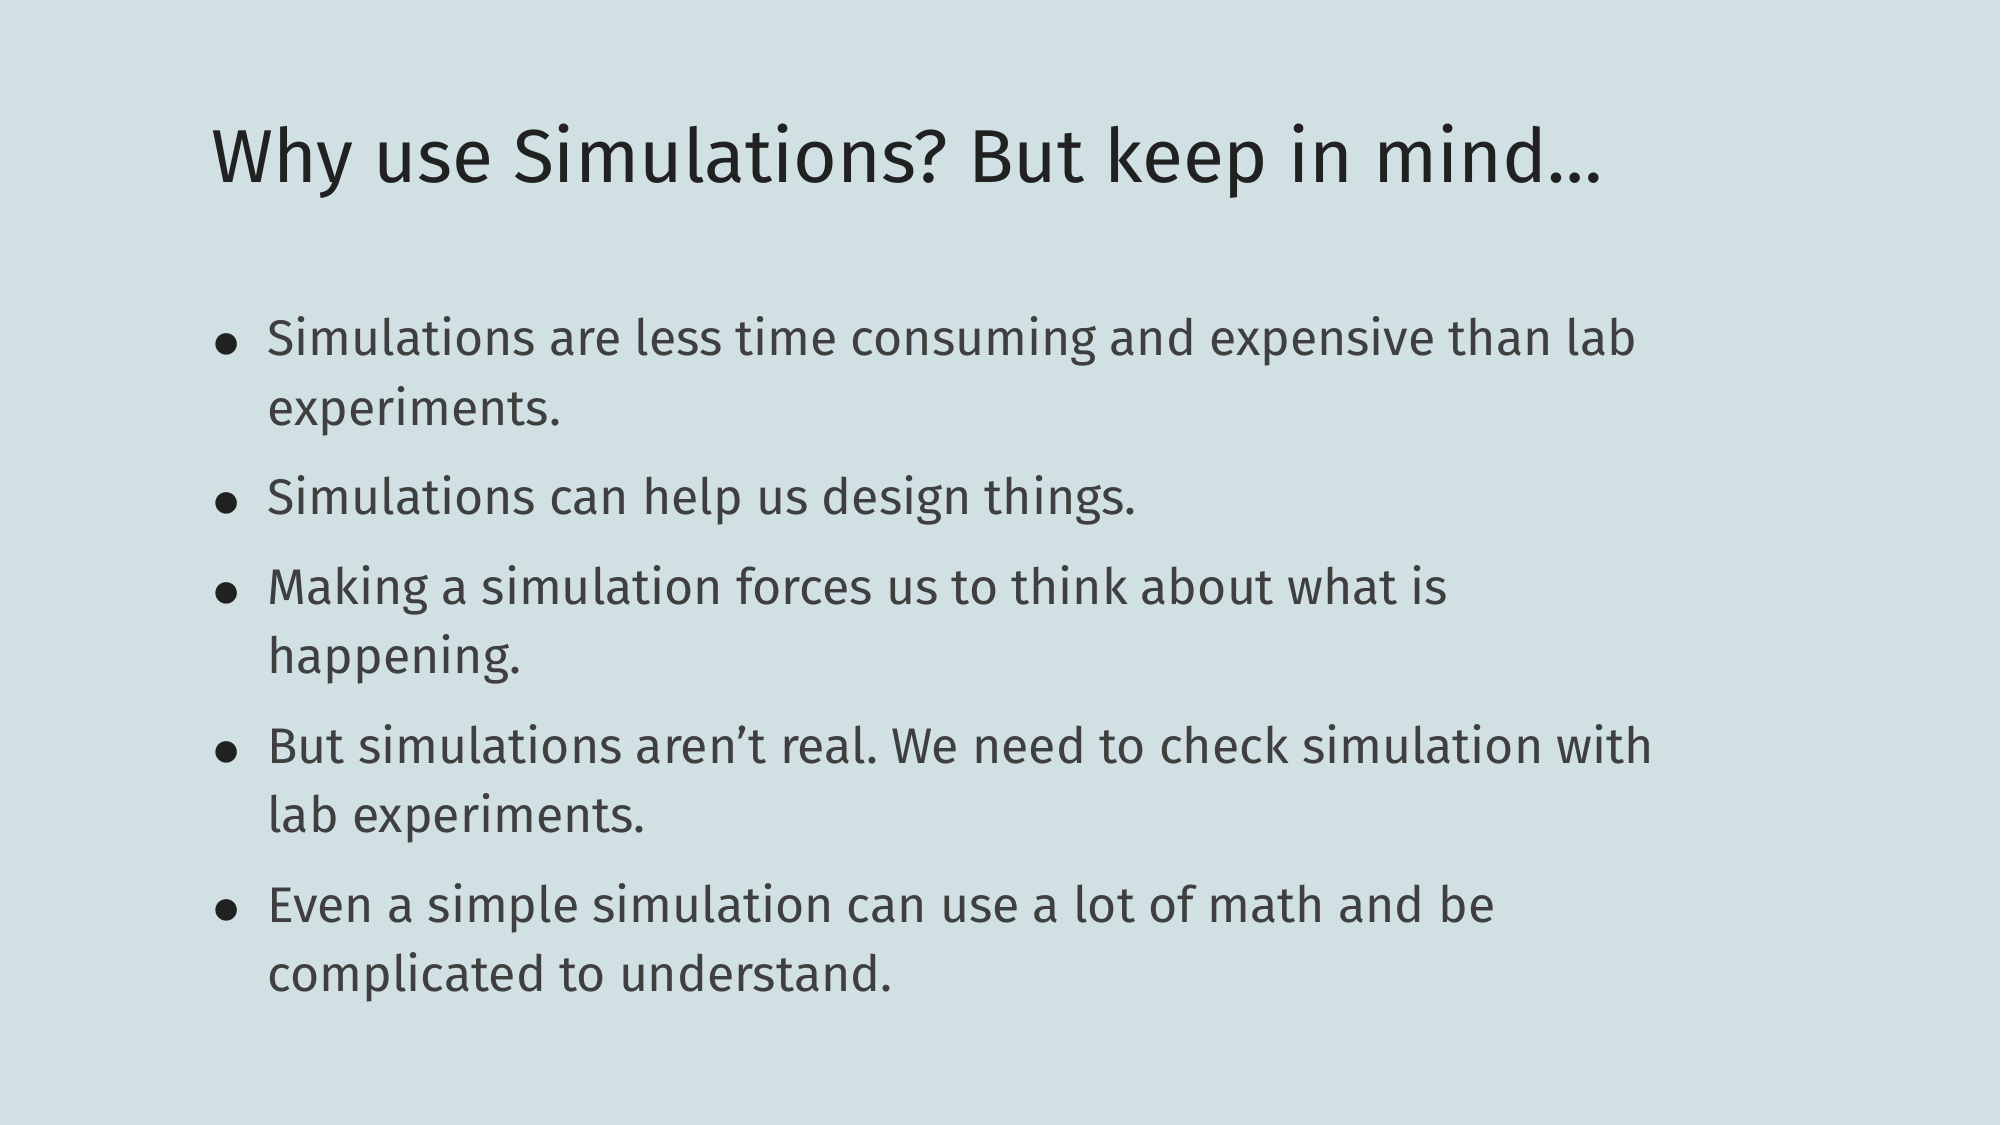

# Why use Simulations? But keep in mind…
Simulations are less time consuming and expensive than lab experiments.
Simulations can help us design things.
Making a simulation forces us to think about what is happening.
But simulations aren’t real. We need to check simulation with lab experiments.
Even a simple simulation can use a lot of math and be complicated to understand.